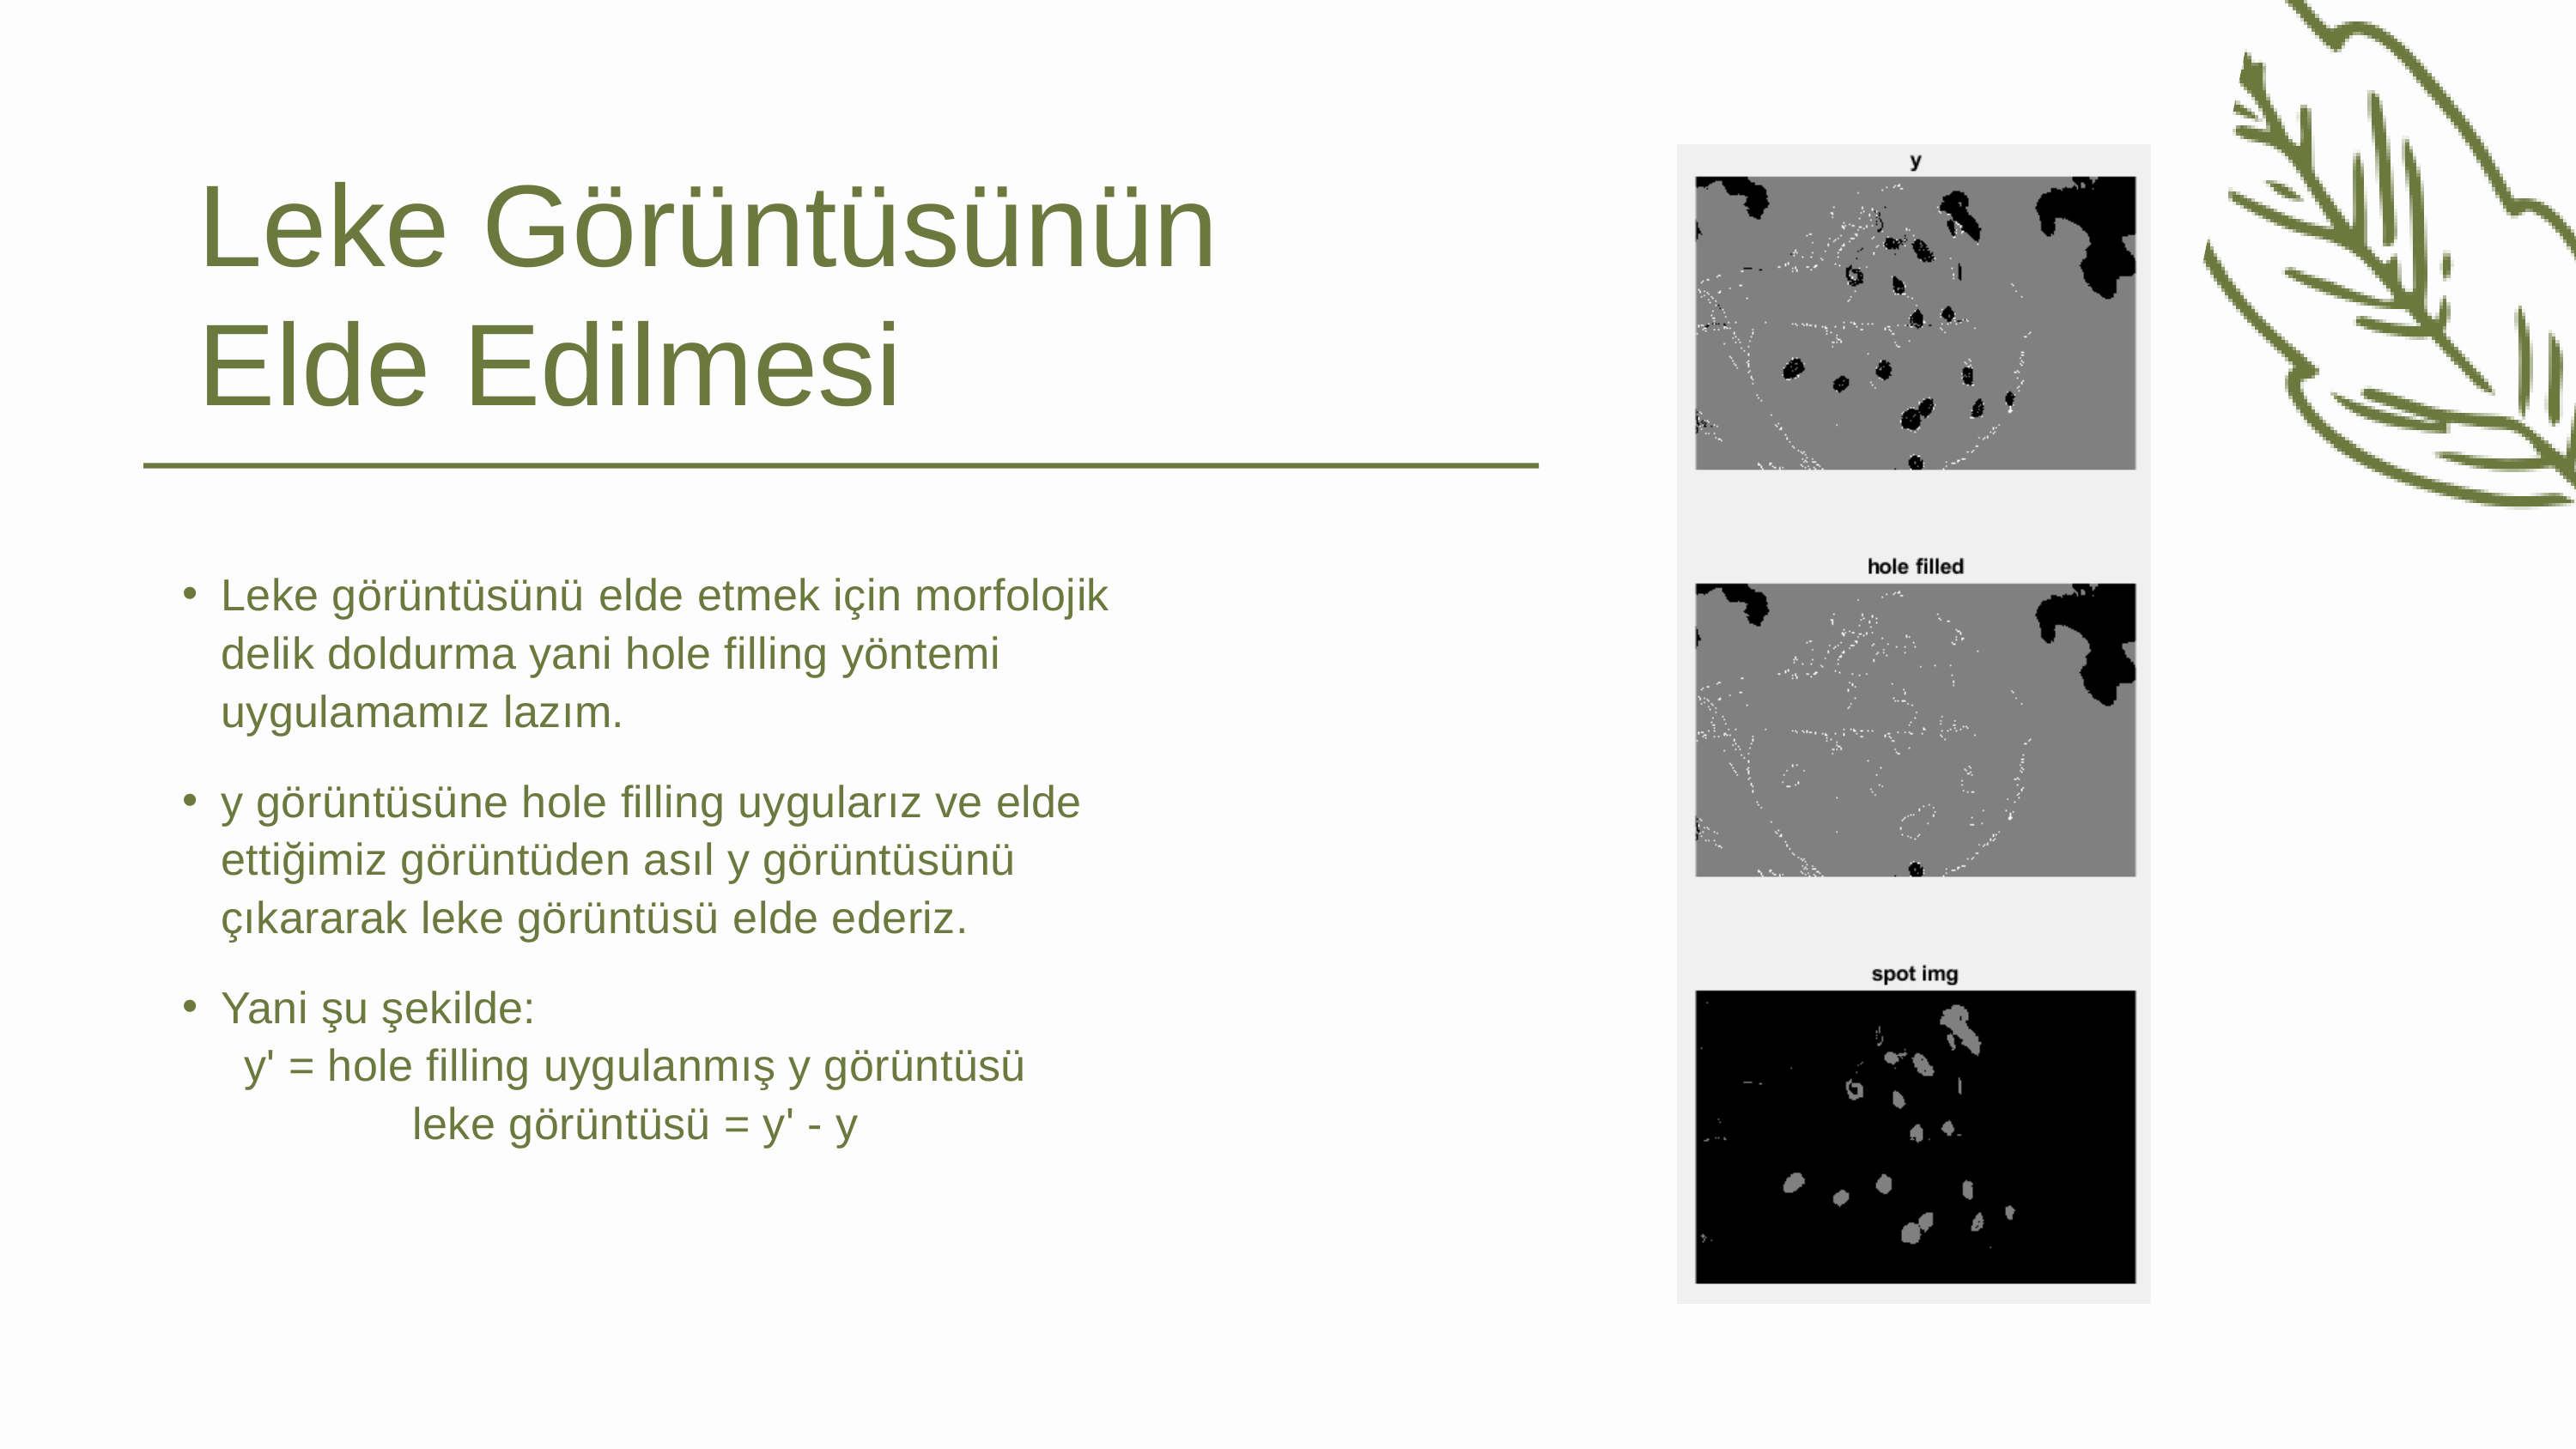

Leke Görüntüsünün Elde Edilmesi

Leke görüntüsünü elde etmek için morfolojik delik doldurma yani hole filling yöntemi  uygulamamız lazım.
y görüntüsüne hole filling uygularız ve elde ettiğimiz görüntüden asıl y görüntüsünü çıkararak leke görüntüsü elde ederiz.
Yani şu şekilde:
y' = hole filling uygulanmış y görüntüsü
leke görüntüsü = y' - y